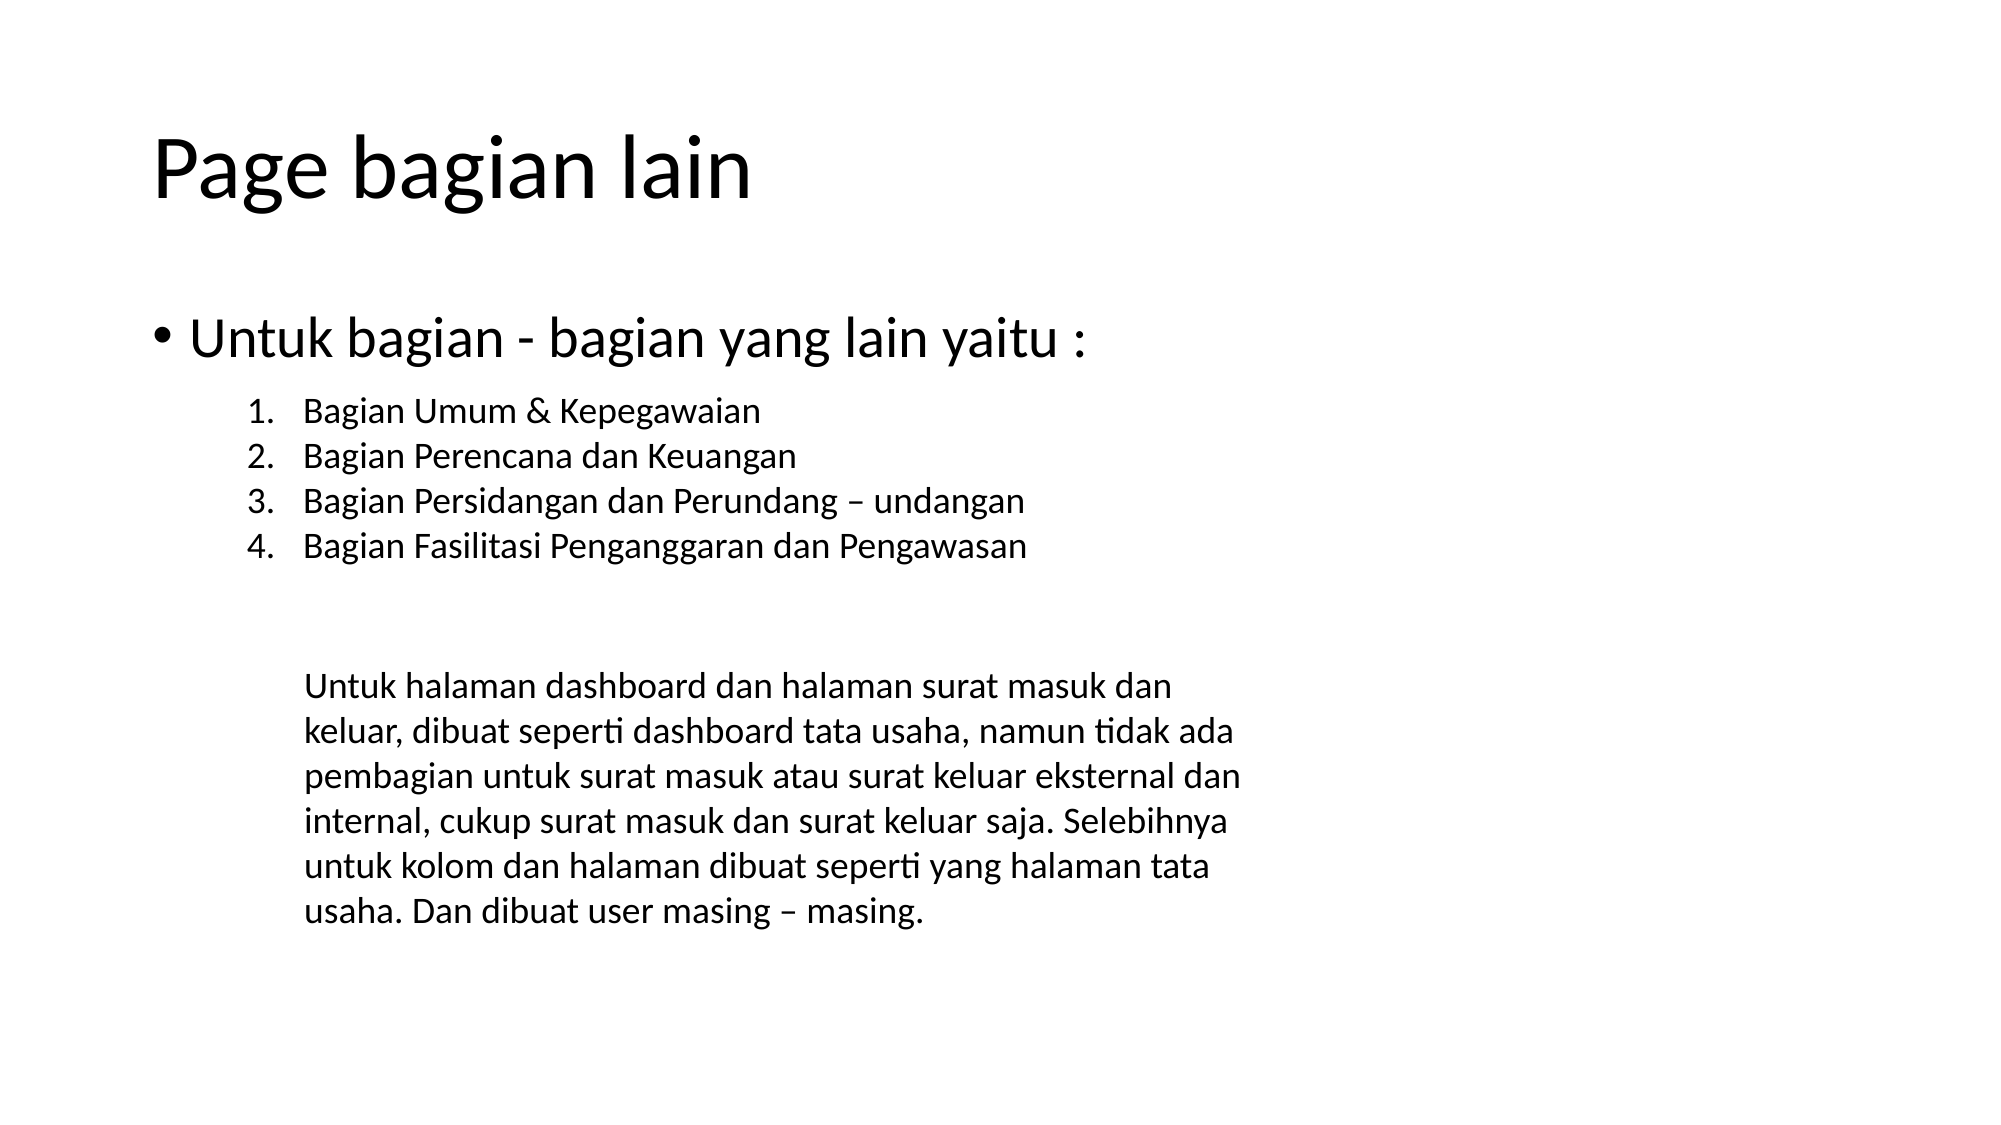

# Page bagian lain
Untuk bagian - bagian yang lain yaitu :
Bagian Umum & Kepegawaian
Bagian Perencana dan Keuangan
Bagian Persidangan dan Perundang – undangan
Bagian Fasilitasi Penganggaran dan Pengawasan
Untuk halaman dashboard dan halaman surat masuk dan keluar, dibuat seperti dashboard tata usaha, namun tidak ada pembagian untuk surat masuk atau surat keluar eksternal dan internal, cukup surat masuk dan surat keluar saja. Selebihnya untuk kolom dan halaman dibuat seperti yang halaman tata usaha. Dan dibuat user masing – masing.